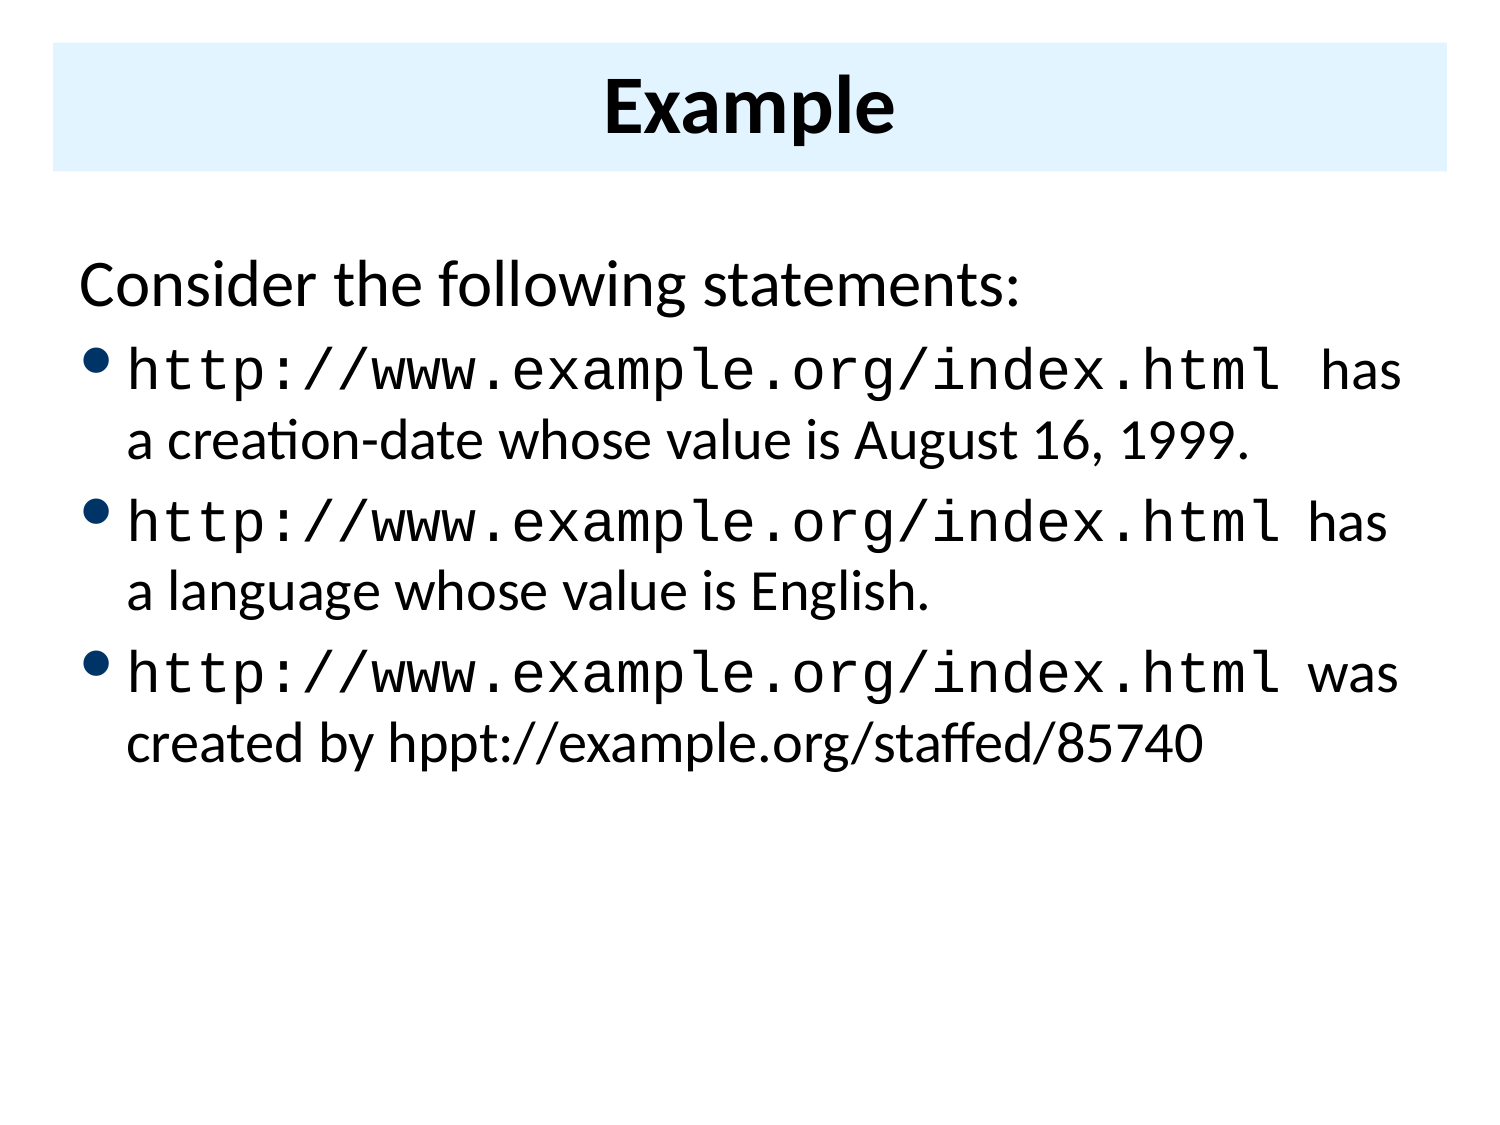

# Example
Consider the following statements:
http://www.example.org/index.html   has a creation-date whose value is August 16, 1999.
http://www.example.org/index.html  has a language whose value is English.
http://www.example.org/index.html  was created by hppt://example.org/staffed/85740